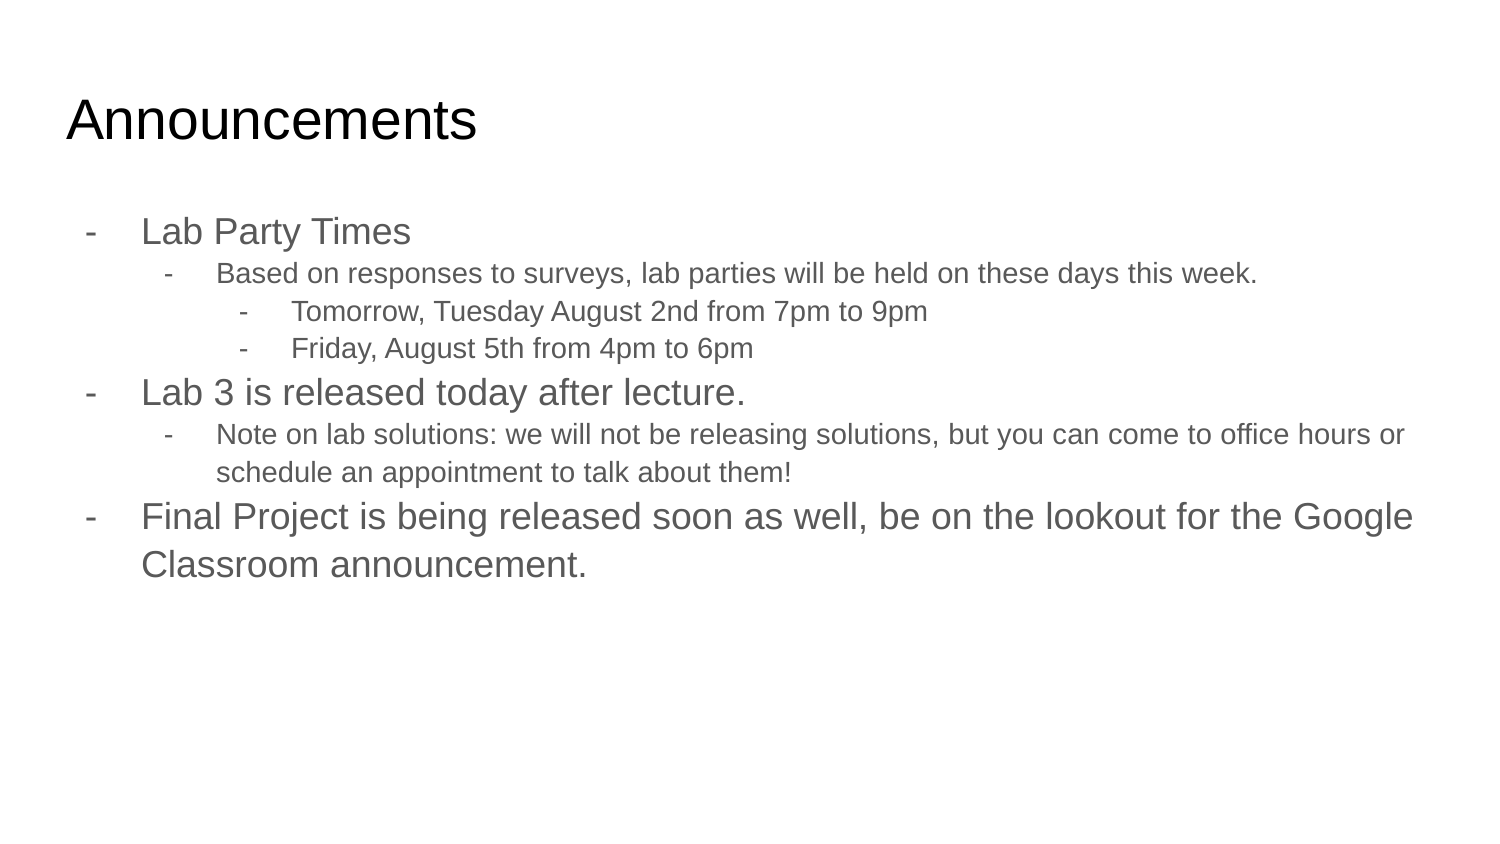

# Announcements
Lab Party Times
Based on responses to surveys, lab parties will be held on these days this week.
Tomorrow, Tuesday August 2nd from 7pm to 9pm
Friday, August 5th from 4pm to 6pm
Lab 3 is released today after lecture.
Note on lab solutions: we will not be releasing solutions, but you can come to office hours or schedule an appointment to talk about them!
Final Project is being released soon as well, be on the lookout for the Google Classroom announcement.